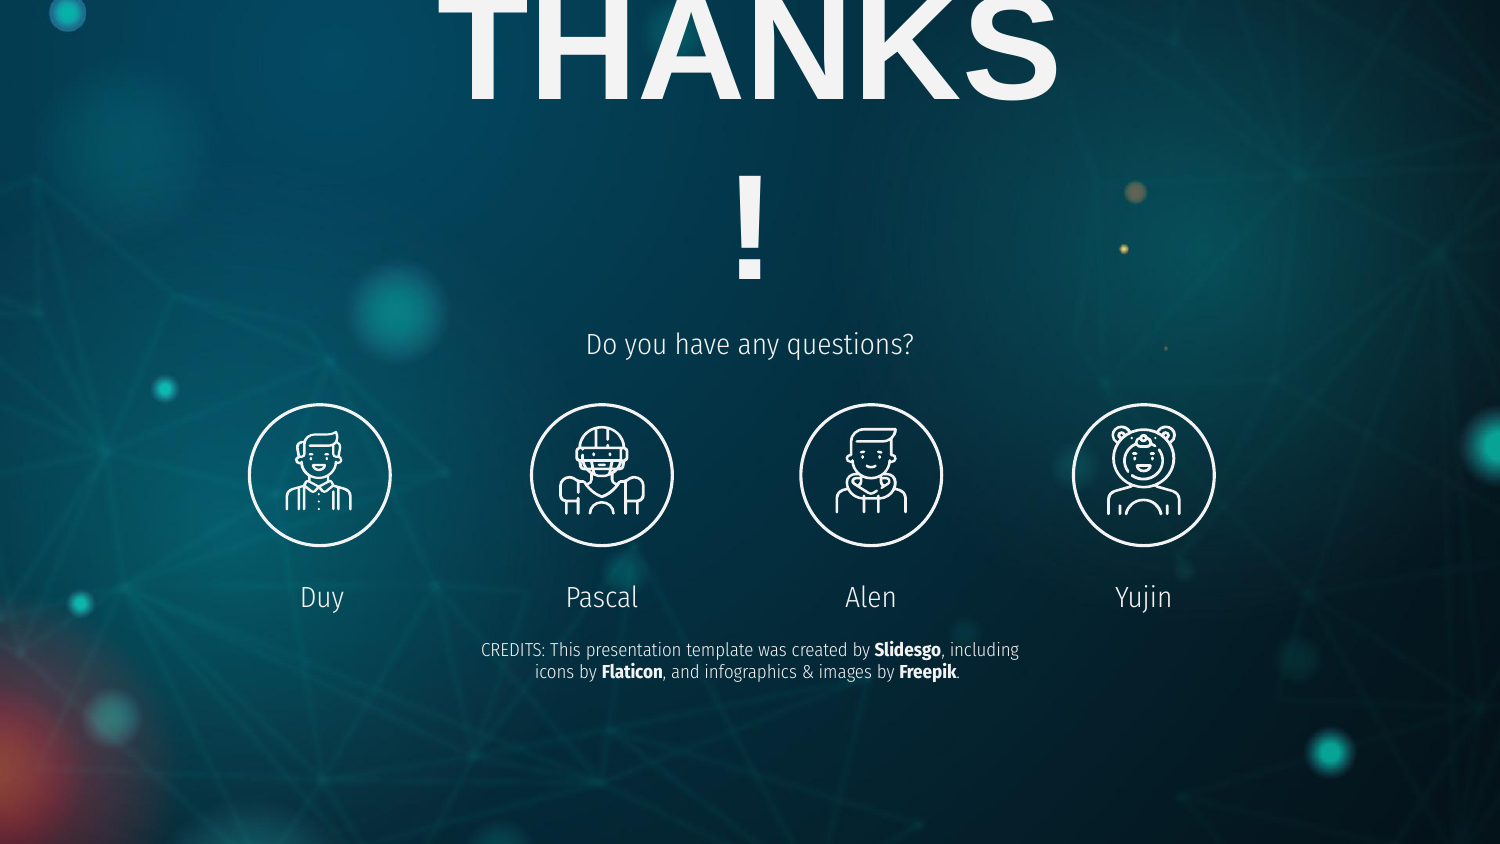

# THANKS!
Do you have any questions?

Duy

Pascal

Alen

Yujin